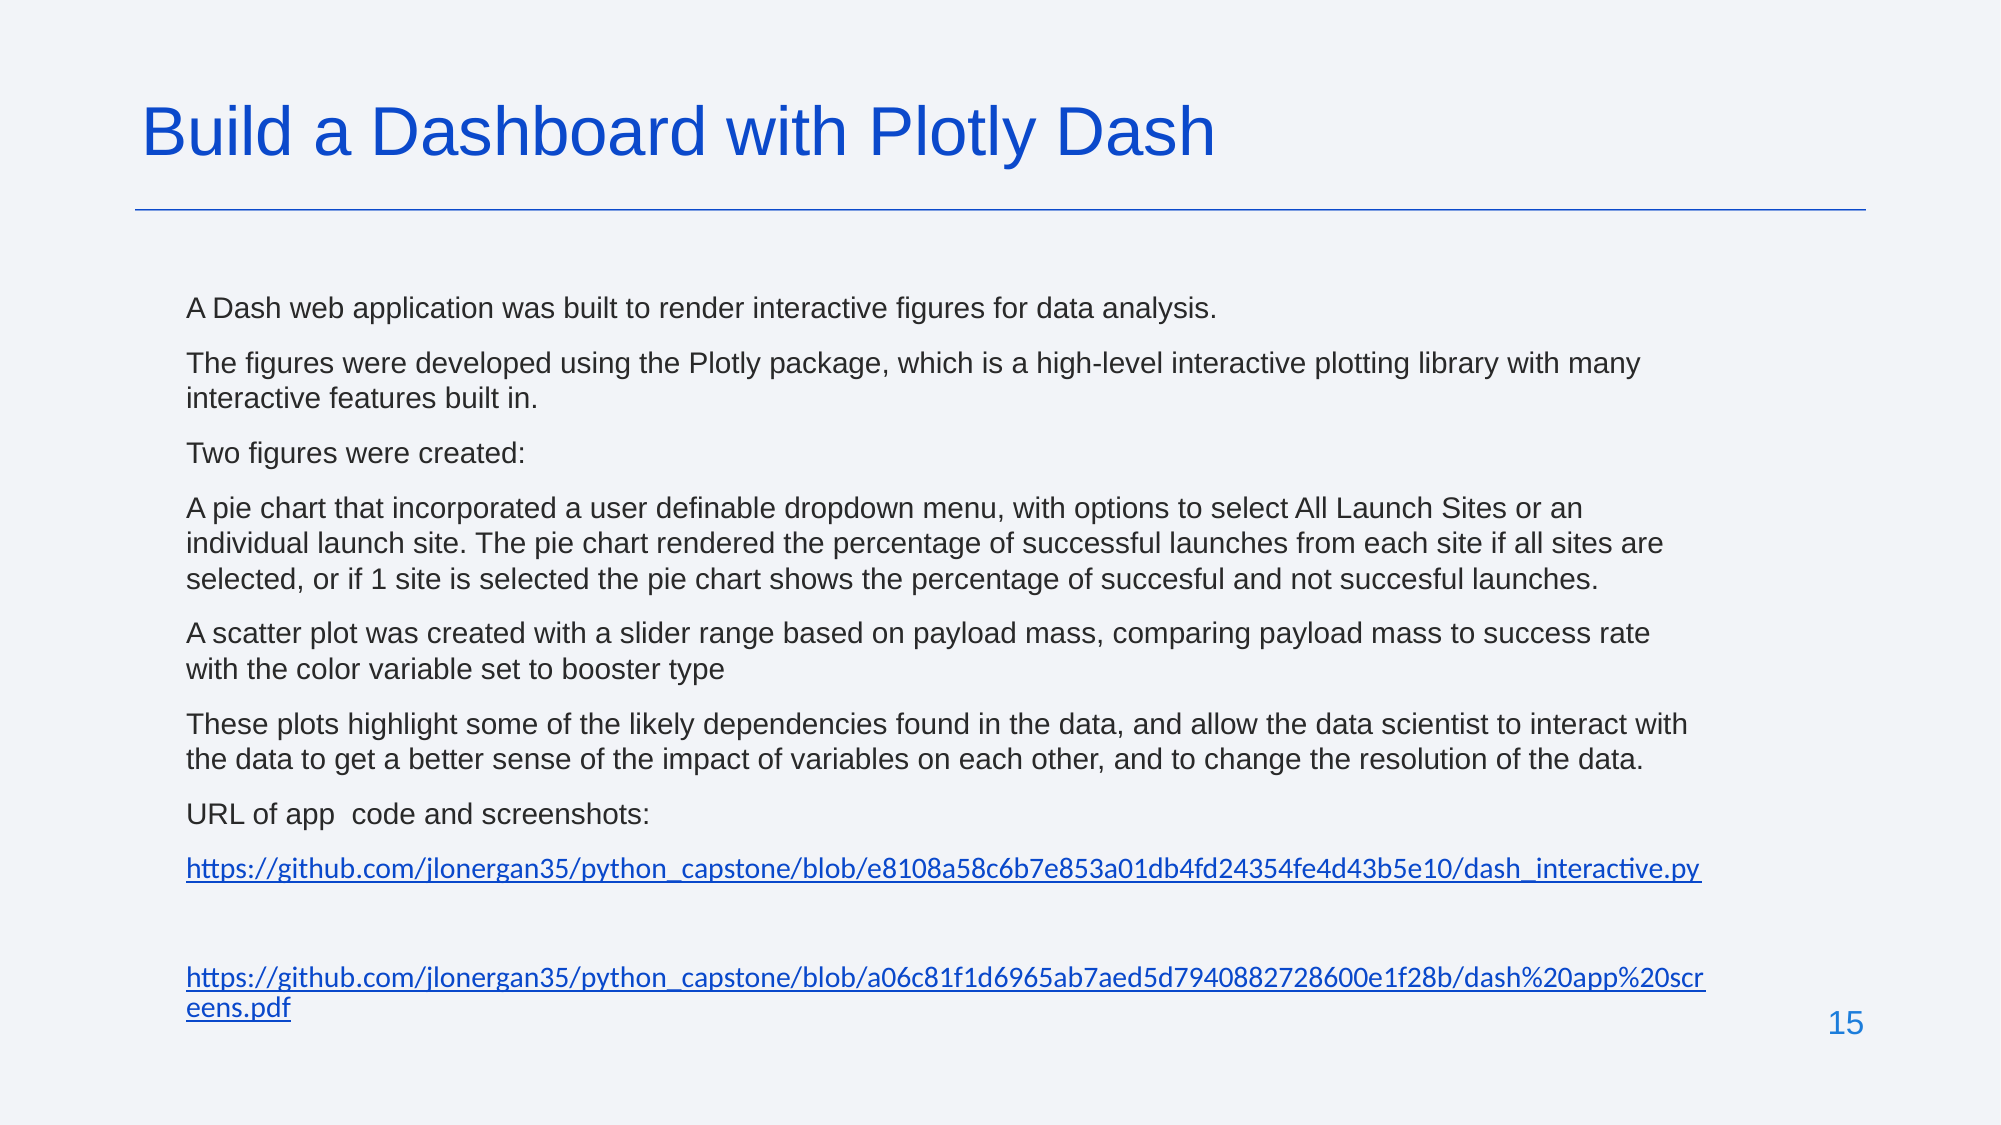

Build a Dashboard with Plotly Dash
A Dash web application was built to render interactive figures for data analysis.
The figures were developed using the Plotly package, which is a high-level interactive plotting library with many interactive features built in.
Two figures were created:
A pie chart that incorporated a user definable dropdown menu, with options to select All Launch Sites or an individual launch site. The pie chart rendered the percentage of successful launches from each site if all sites are selected, or if 1 site is selected the pie chart shows the percentage of succesful and not succesful launches.
A scatter plot was created with a slider range based on payload mass, comparing payload mass to success rate with the color variable set to booster type
These plots highlight some of the likely dependencies found in the data, and allow the data scientist to interact with the data to get a better sense of the impact of variables on each other, and to change the resolution of the data.
URL of app  code and screenshots:
https://github.com/jlonergan35/python_capstone/blob/e8108a58c6b7e853a01db4fd24354fe4d43b5e10/dash_interactive.py

https://github.com/jlonergan35/python_capstone/blob/a06c81f1d6965ab7aed5d7940882728600e1f28b/dash%20app%20screens.pdf

15